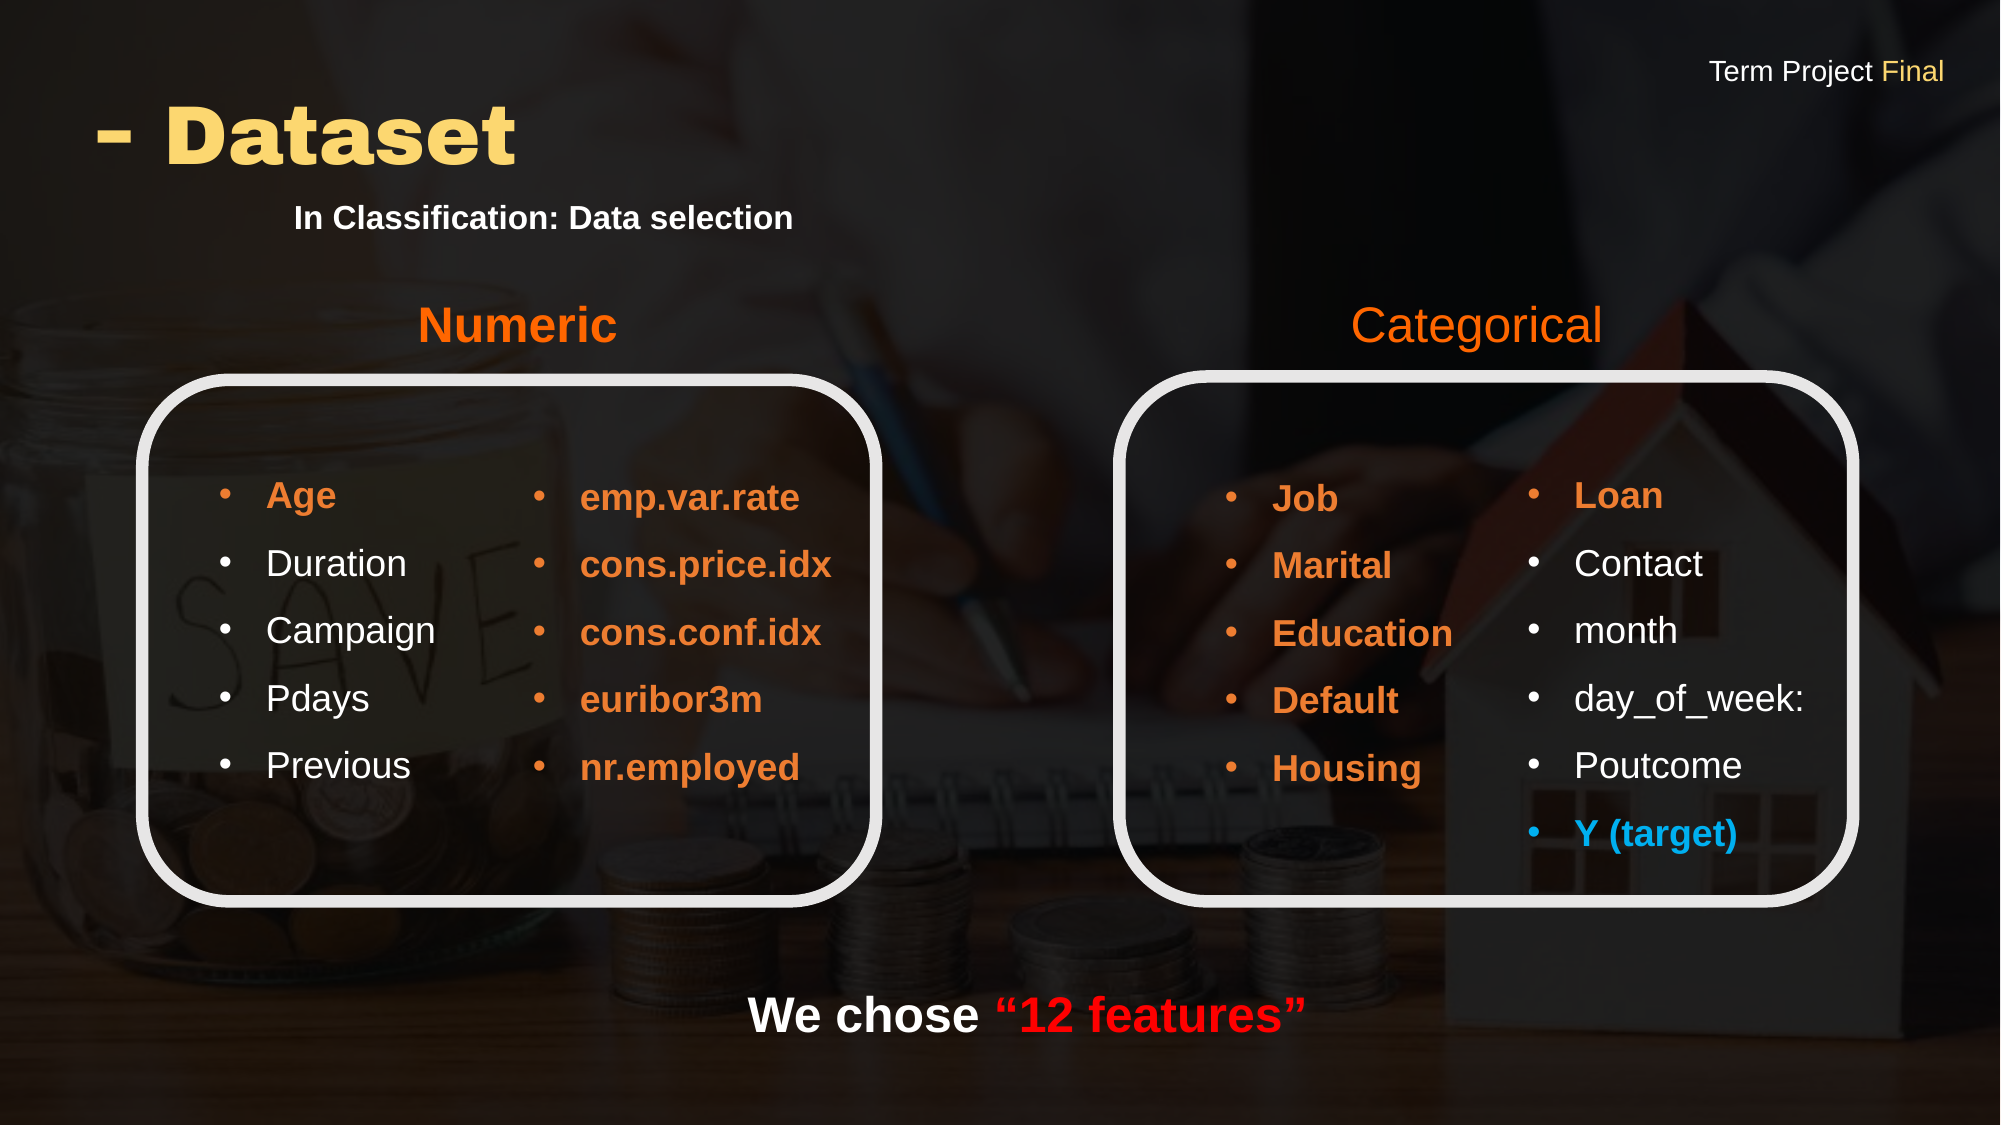

Term Project Final
# Dataset

In Classification: Data selection
Categorical
Numeric

Loan
Contact
month
day_of_week:
Poutcome
Y (target)
Age
Duration
Campaign
Pdays
Previous

emp.var.rate
cons.price.idx
cons.conf.idx
euribor3m
nr.employed
Job
Marital
Education
Default
Housing
We chose “12 features”